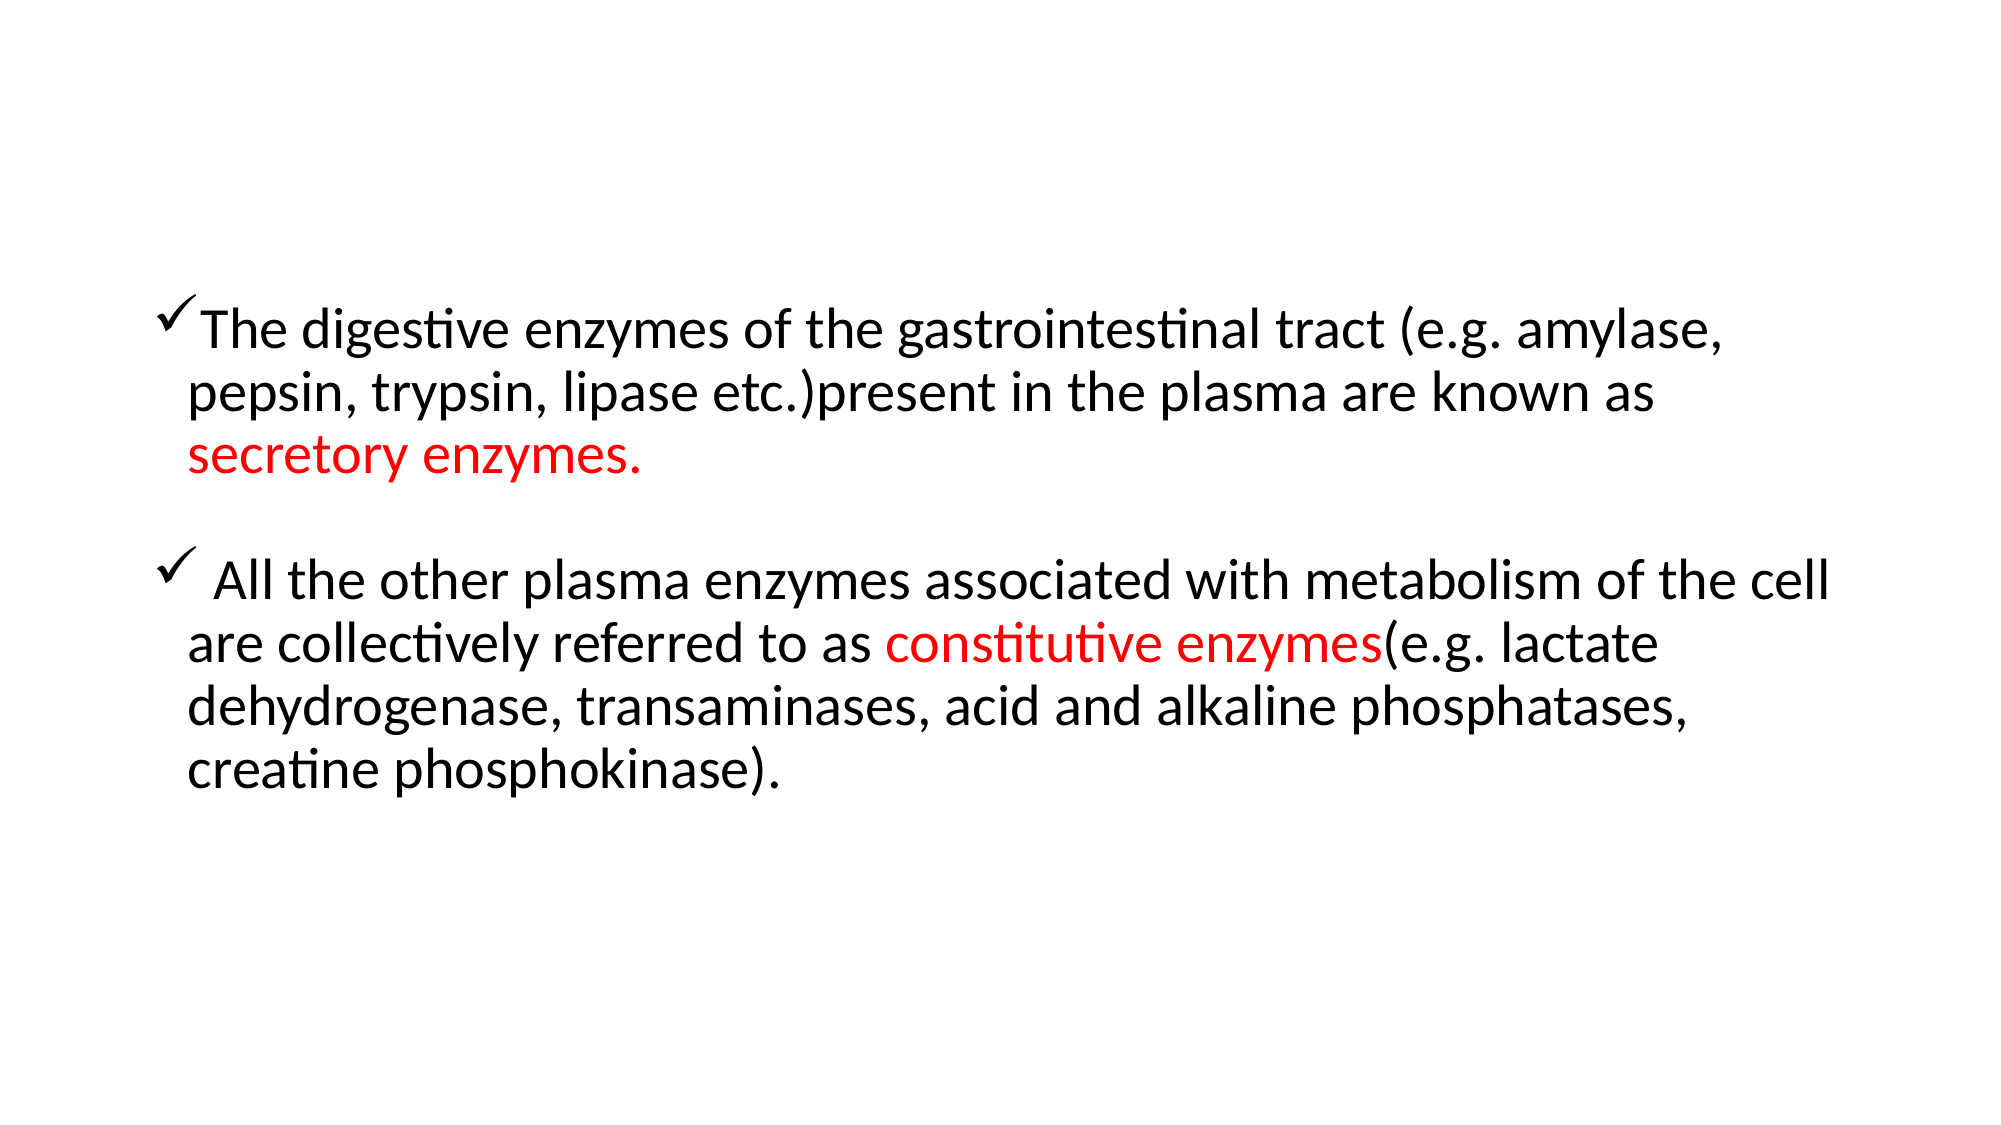

# The digestive enzymes of the gastrointestinal tract (e.g. amylase, pepsin, trypsin, lipase etc.)present in the plasma are known as secretory enzymes.

 All the other plasma enzymes associated with metabolism of the cell are collectively referred to as constitutive enzymes(e.g. lactate dehydrogenase, transaminases, acid and alkaline phosphatases, creatine phosphokinase).